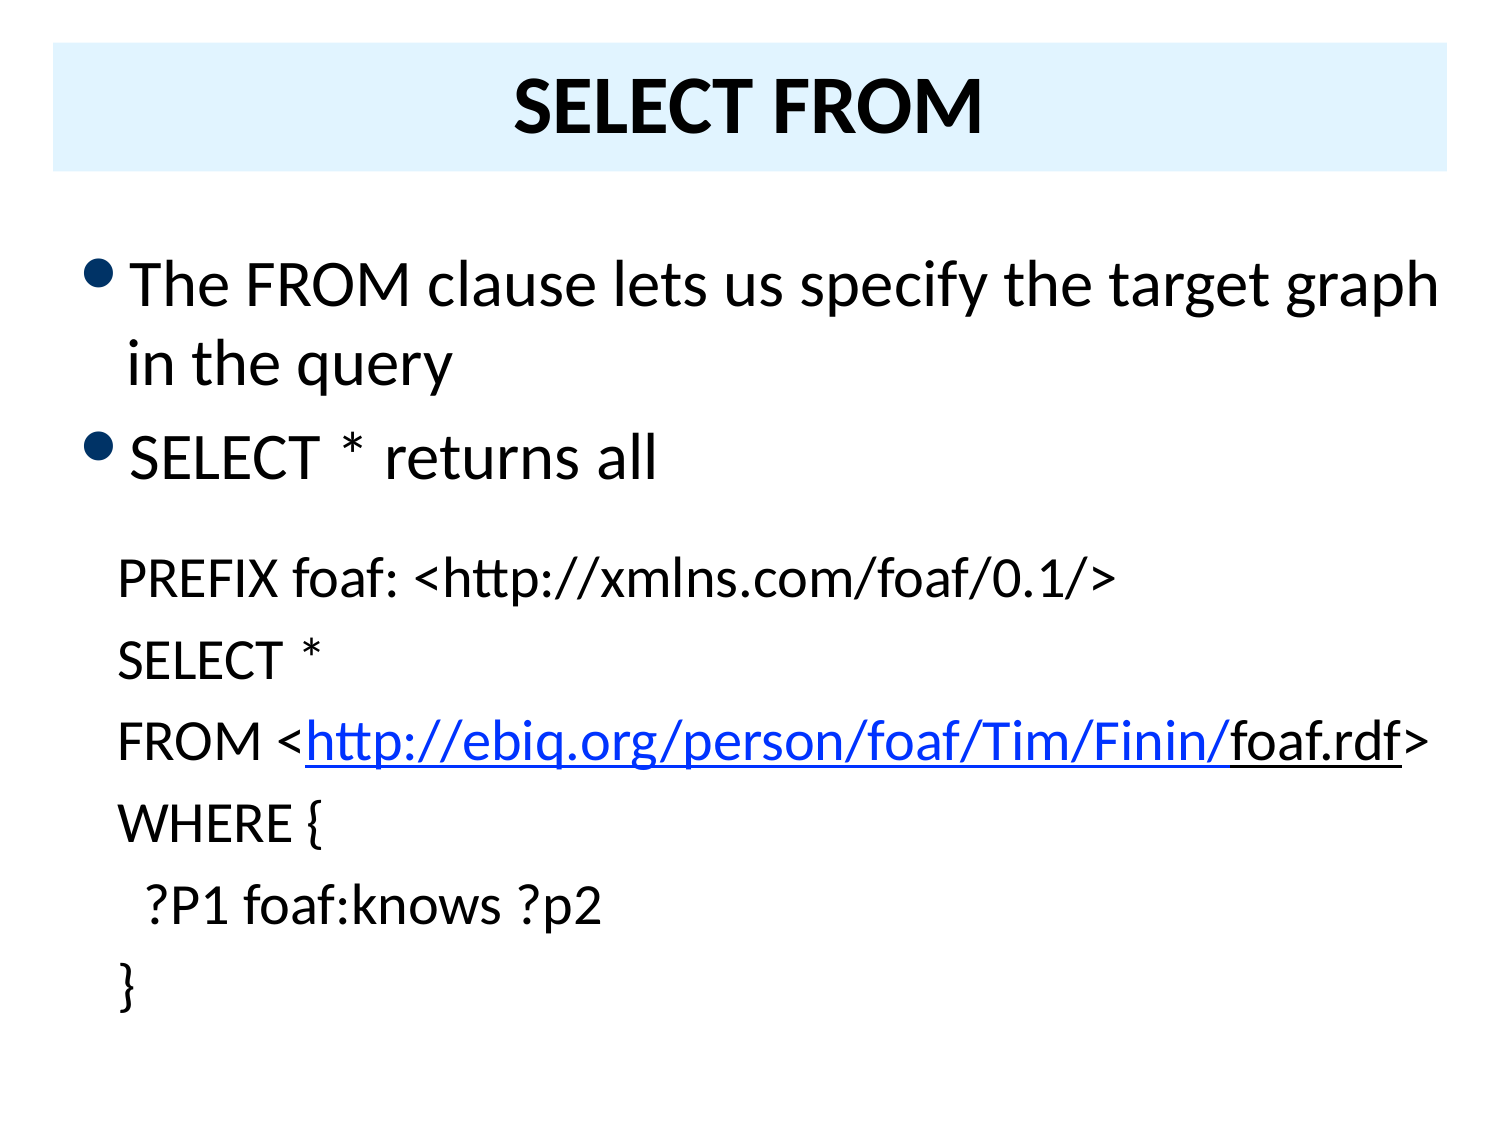

# SELECT FROM
The FROM clause lets us specify the target graph in the query
SELECT * returns all

PREFIX foaf: <http://xmlns.com/foaf/0.1/>
SELECT *
FROM <http://ebiq.org/person/foaf/Tim/Finin/foaf.rdf>
WHERE {
  ?P1 foaf:knows ?p2
}